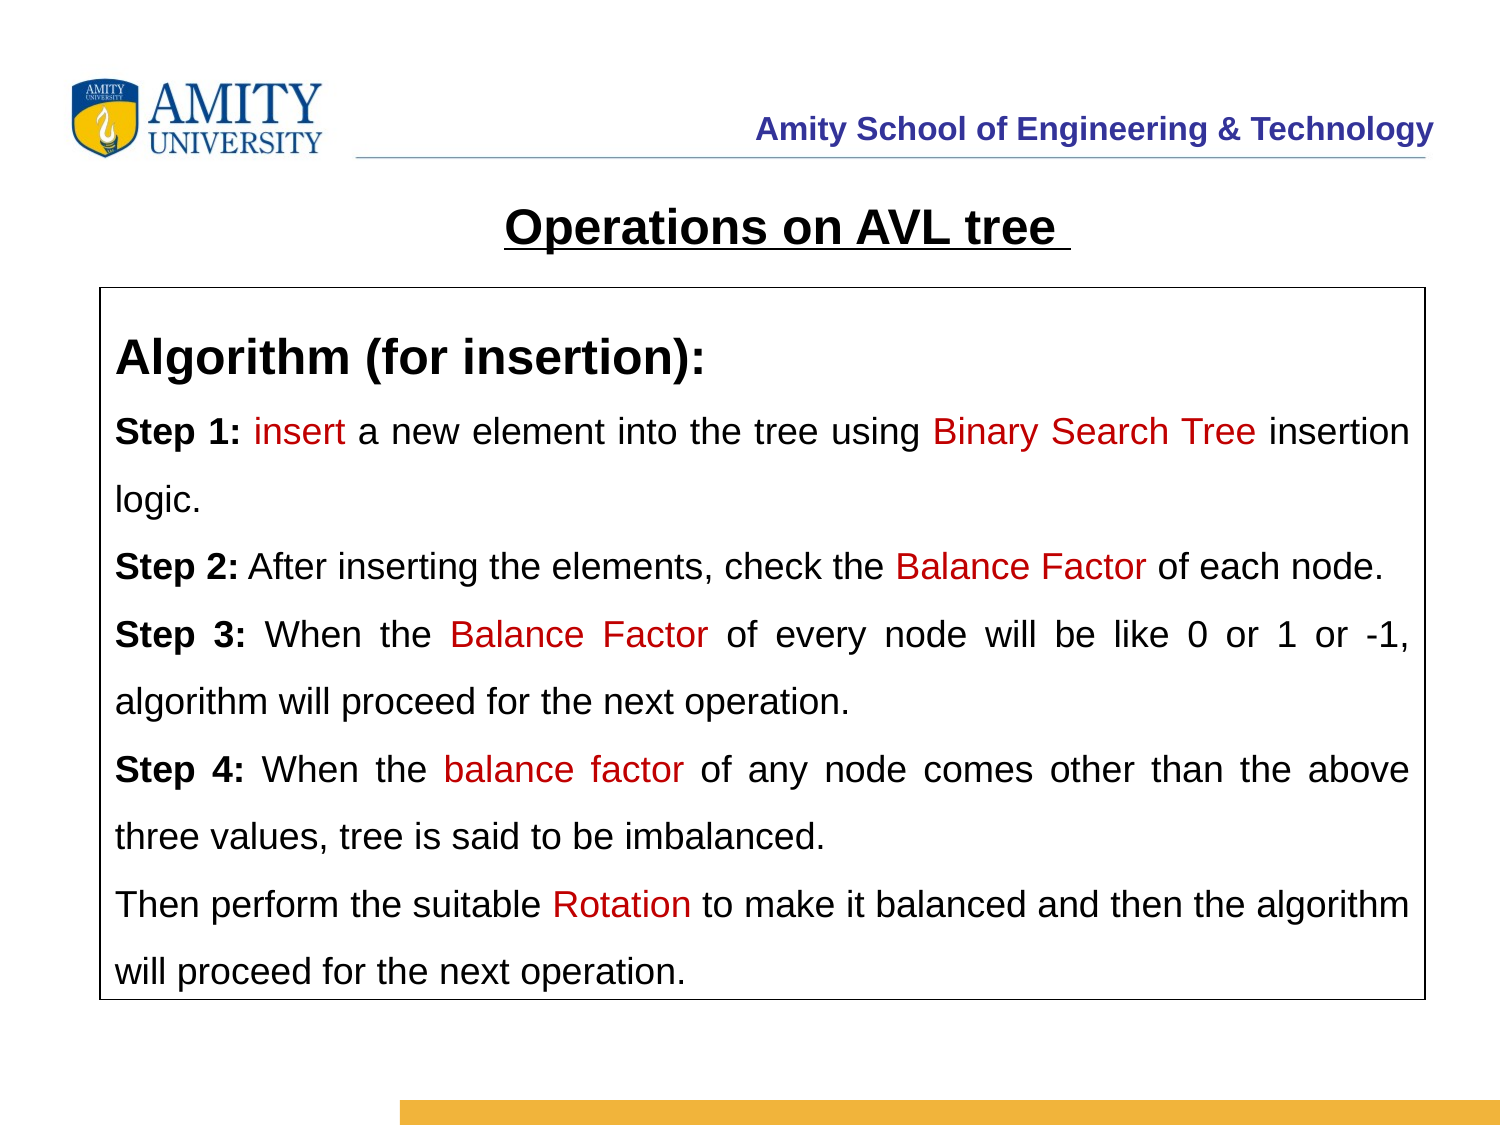

Operations on AVL tree
Algorithm (for insertion):
Step 1: insert a new element into the tree using Binary Search Tree insertion logic.
Step 2: After inserting the elements, check the Balance Factor of each node.
Step 3: When the Balance Factor of every node will be like 0 or 1 or -1, algorithm will proceed for the next operation.
Step 4: When the balance factor of any node comes other than the above three values, tree is said to be imbalanced.
Then perform the suitable Rotation to make it balanced and then the algorithm will proceed for the next operation.